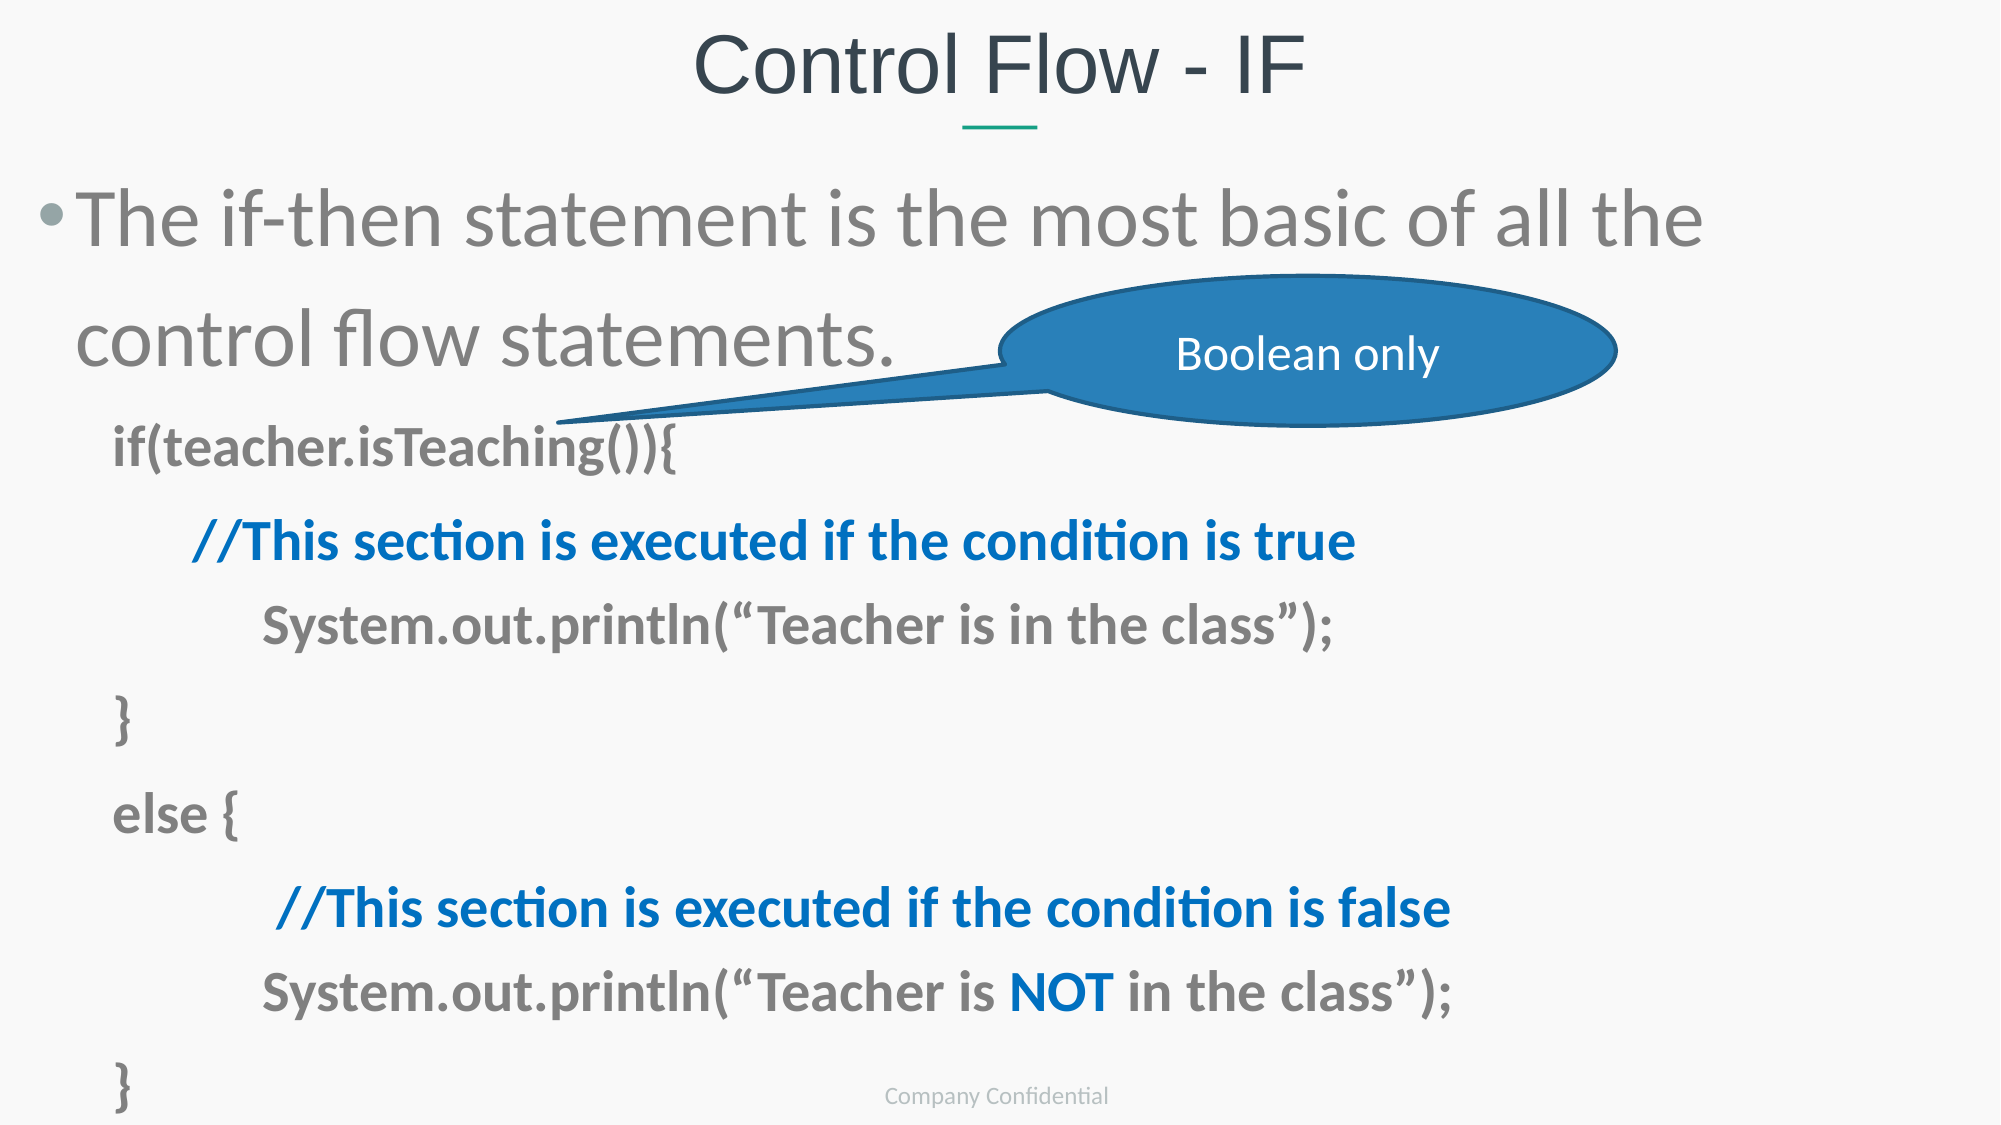

Control Flow - IF

The if-then statement is the most basic of all the control flow statements.
if(teacher.isTeaching()){
      //This section is executed if the condition is true
	System.out.println(“Teacher is in the class”);
}
else {
	 //This section is executed if the condition is false
	System.out.println(“Teacher is NOT in the class”);
}
Boolean only

Company Confidential